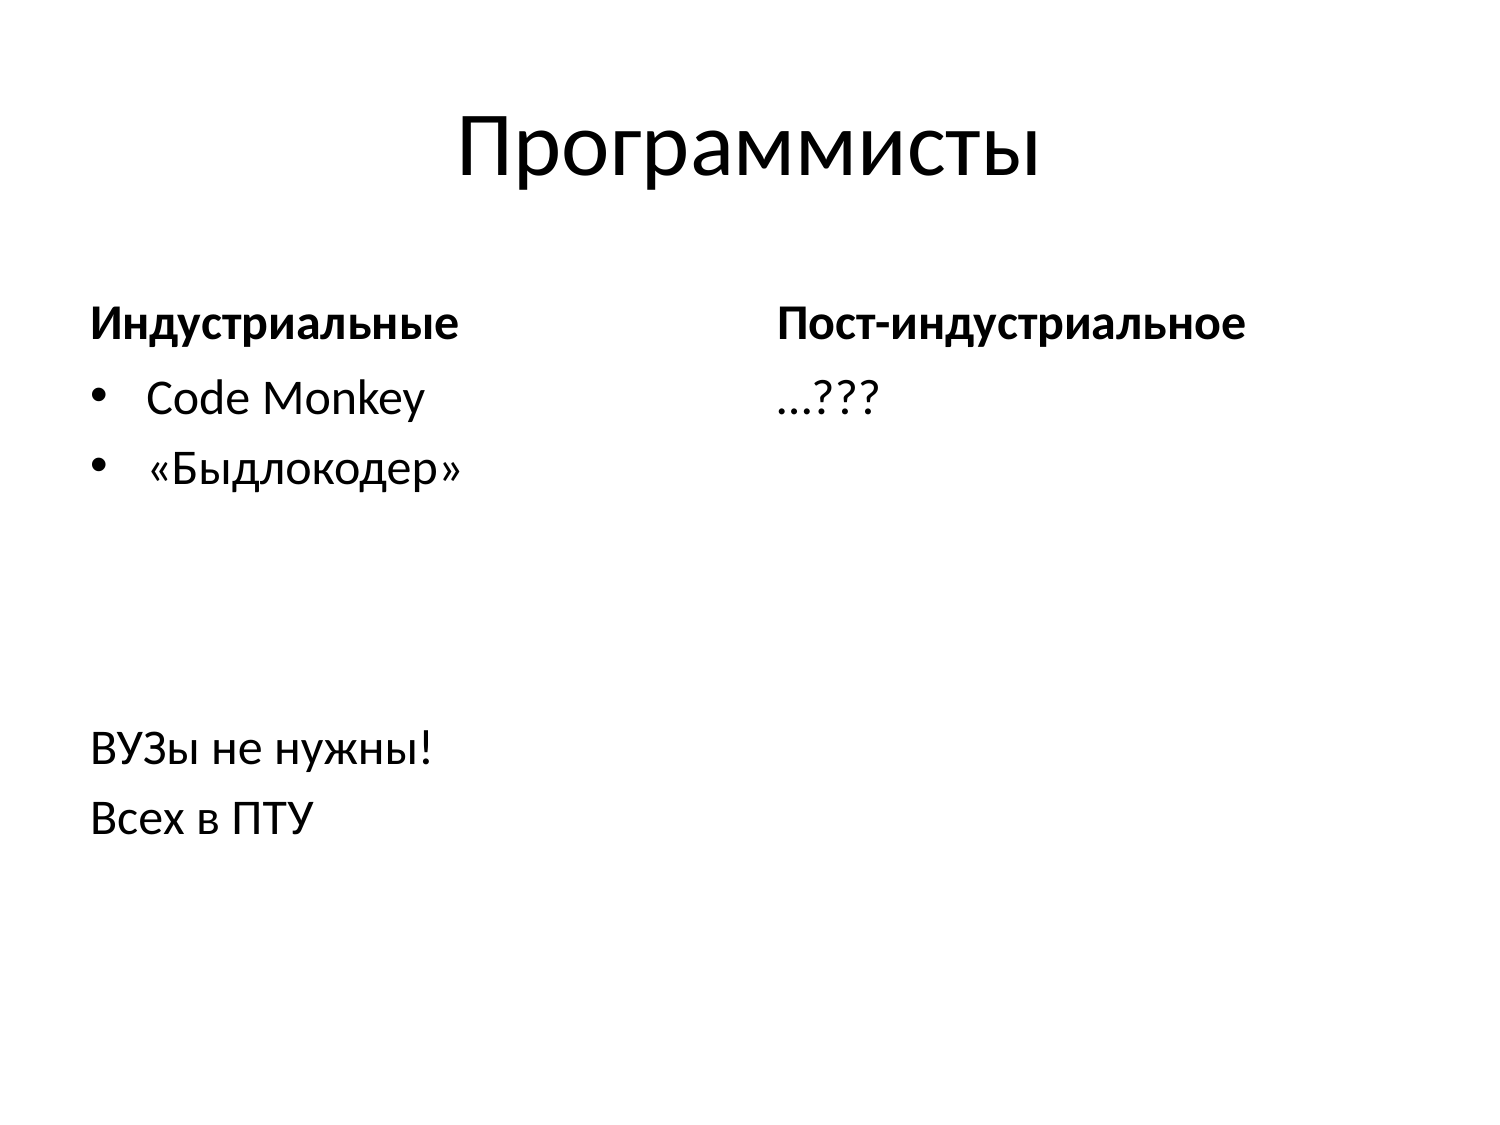

# Программисты
Индустриальные
Пост-индустриальное
Code Monkey
«Быдлокодер»

ВУЗы не нужны!
Всех в ПТУ

…???